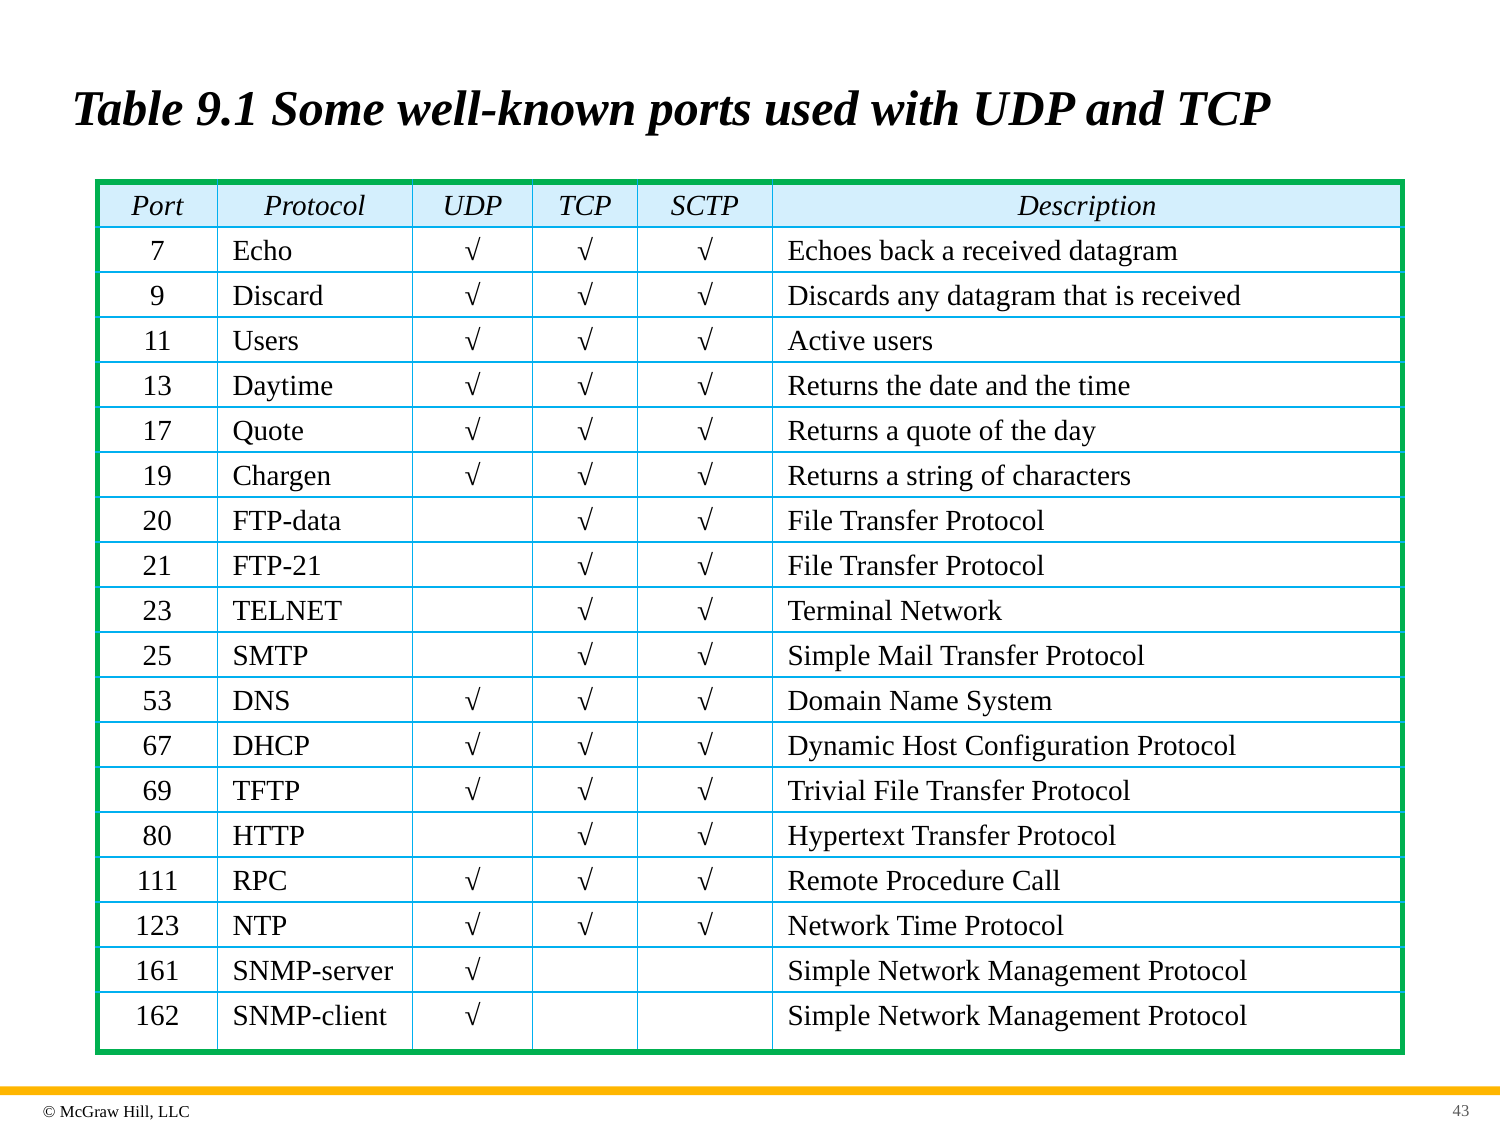

# Table 9.1 Some well-known ports used with UDP and TCP
| Port | Protocol | UDP | TCP | SCTP | Description |
| --- | --- | --- | --- | --- | --- |
| 7 | Echo | √ | √ | √ | Echoes back a received datagram |
| 9 | Discard | √ | √ | √ | Discards any datagram that is received |
| 11 | Users | √ | √ | √ | Active users |
| 13 | Daytime | √ | √ | √ | Returns the date and the time |
| 17 | Quote | √ | √ | √ | Returns a quote of the day |
| 19 | Chargen | √ | √ | √ | Returns a string of characters |
| 20 | FTP-data |  | √ | √ | File Transfer Protocol |
| 21 | FTP-21 |  | √ | √ | File Transfer Protocol |
| 23 | TELNET |  | √ | √ | Terminal Network |
| 25 | SMTP |  | √ | √ | Simple Mail Transfer Protocol |
| 53 | DNS | √ | √ | √ | Domain Name System |
| 67 | DHCP | √ | √ | √ | Dynamic Host Configuration Protocol |
| 69 | TFTP | √ | √ | √ | Trivial File Transfer Protocol |
| 80 | HTTP |  | √ | √ | Hypertext Transfer Protocol |
| 111 | RPC | √ | √ | √ | Remote Procedure Call |
| 123 | NTP | √ | √ | √ | Network Time Protocol |
| 161 | SNMP-server | √ |  |  | Simple Network Management Protocol |
| 162 | SNMP-client | √ |  |  | Simple Network Management Protocol |
43